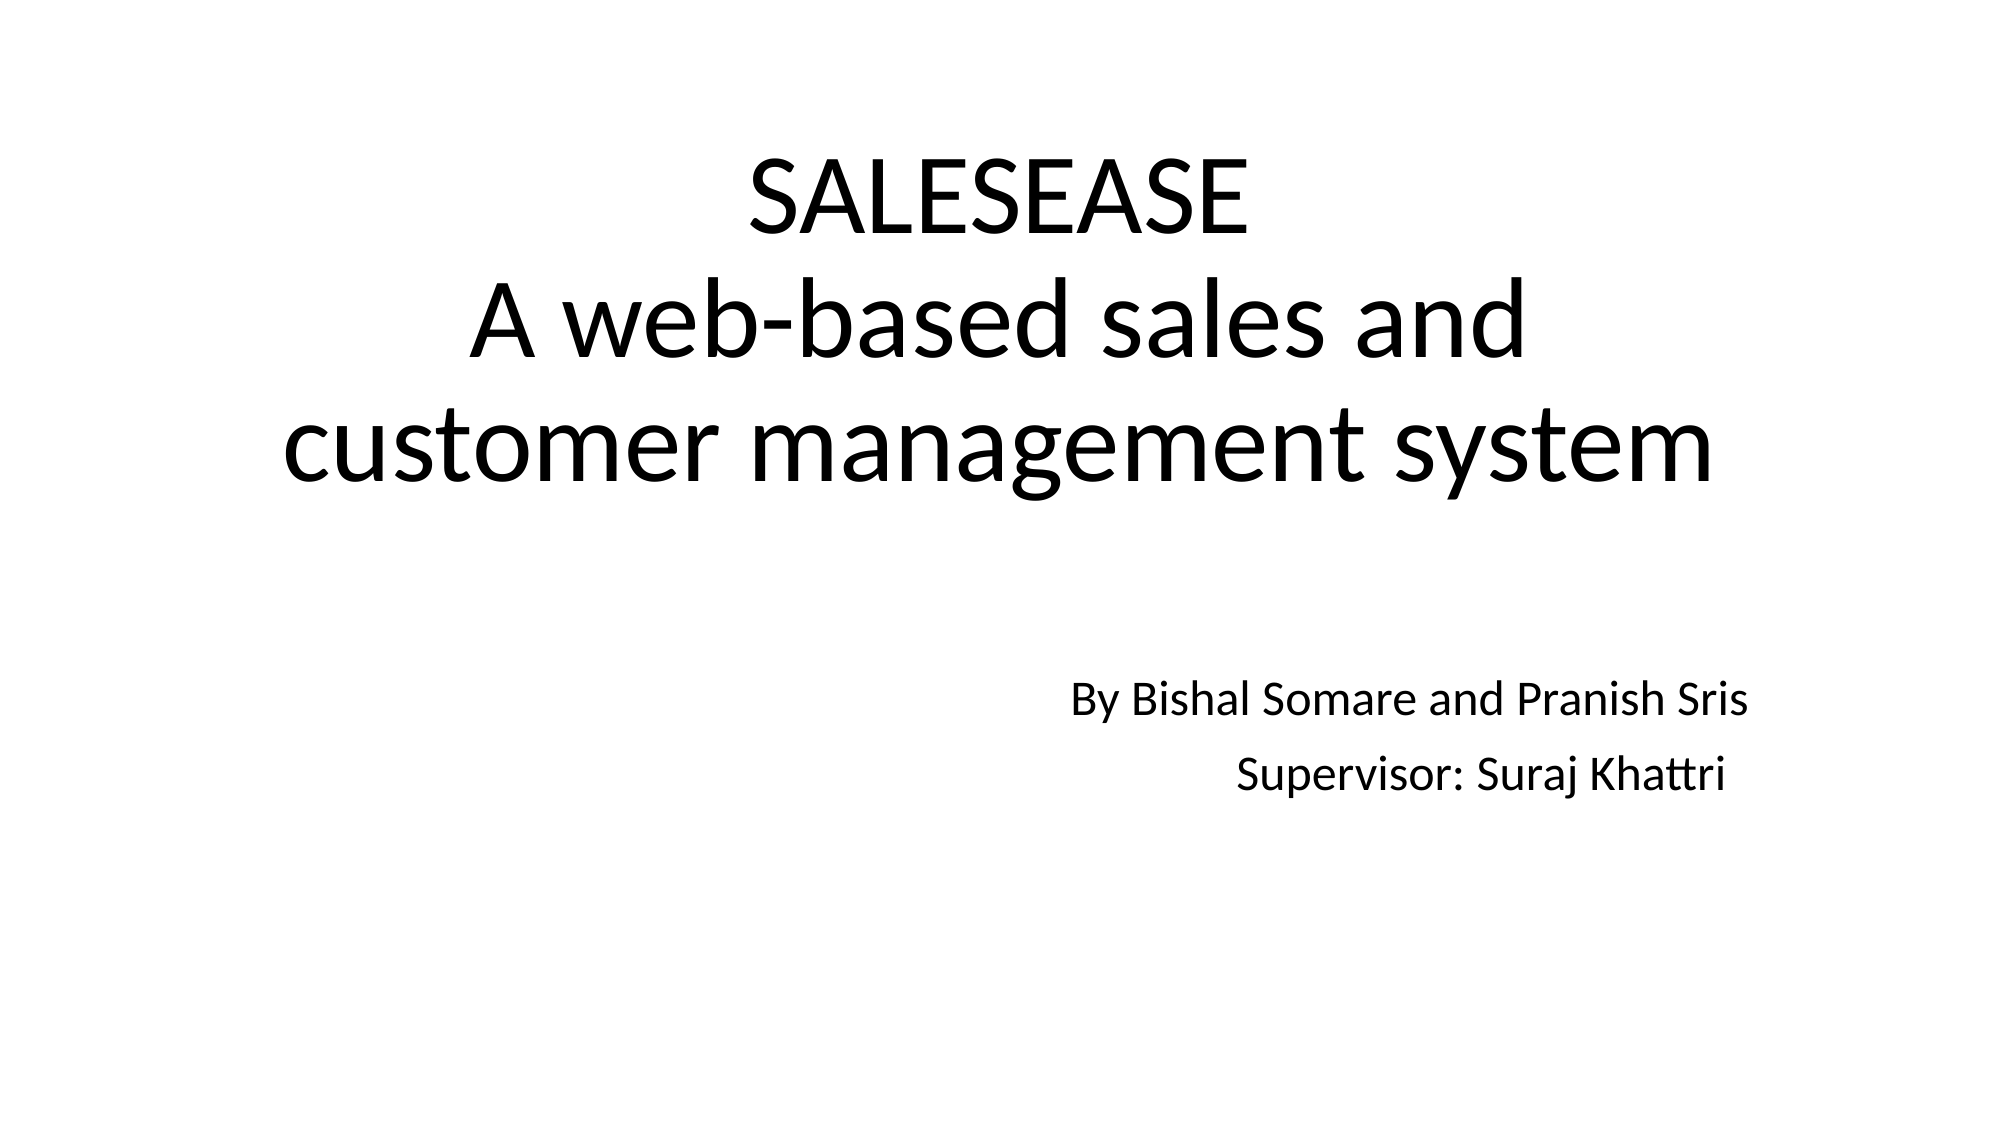

# SALESEASE A web-based sales and customer management system
By Bishal Somare and Pranish Sris
Supervisor: Suraj Khattri